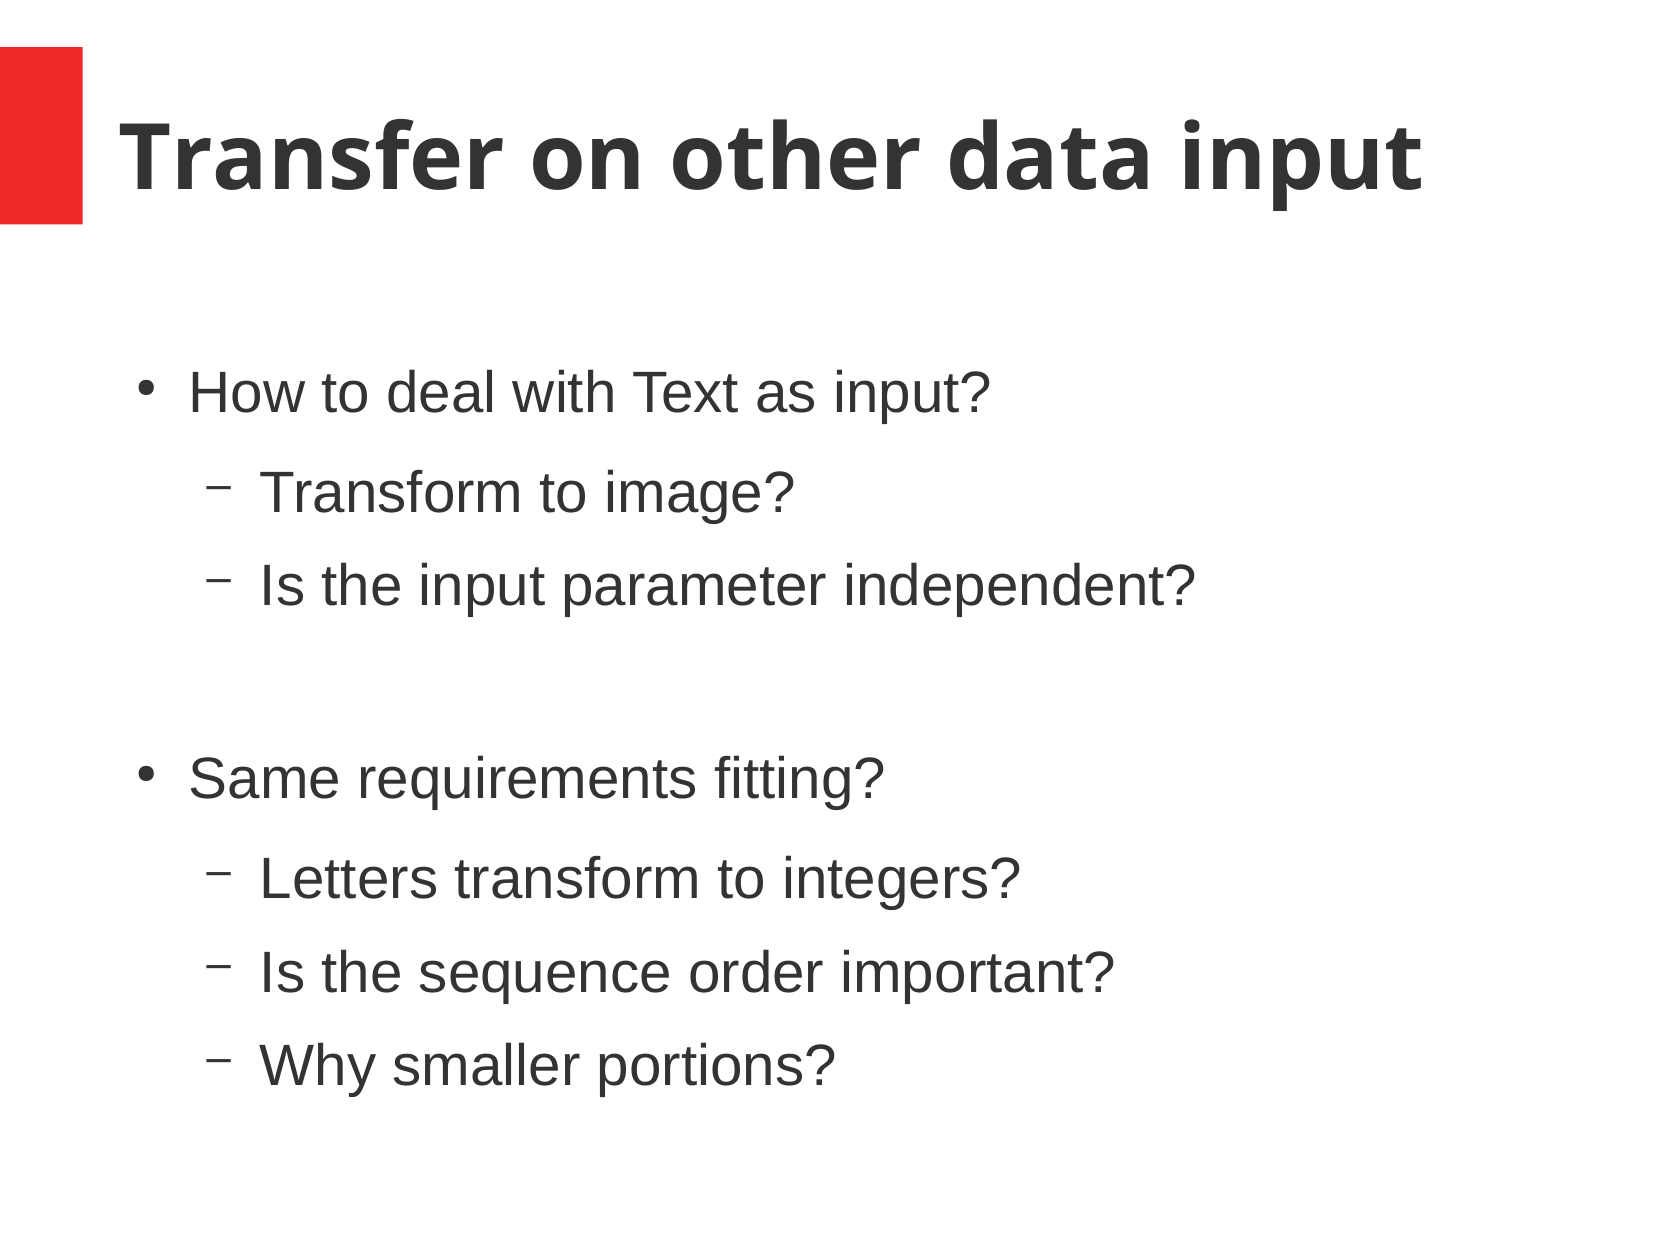

# Transfer on other data input
How to deal with Text as input?
Transform to image?
Is the input parameter independent?

Same requirements fitting?
Letters transform to integers?
Is the sequence order important?
Why smaller portions?